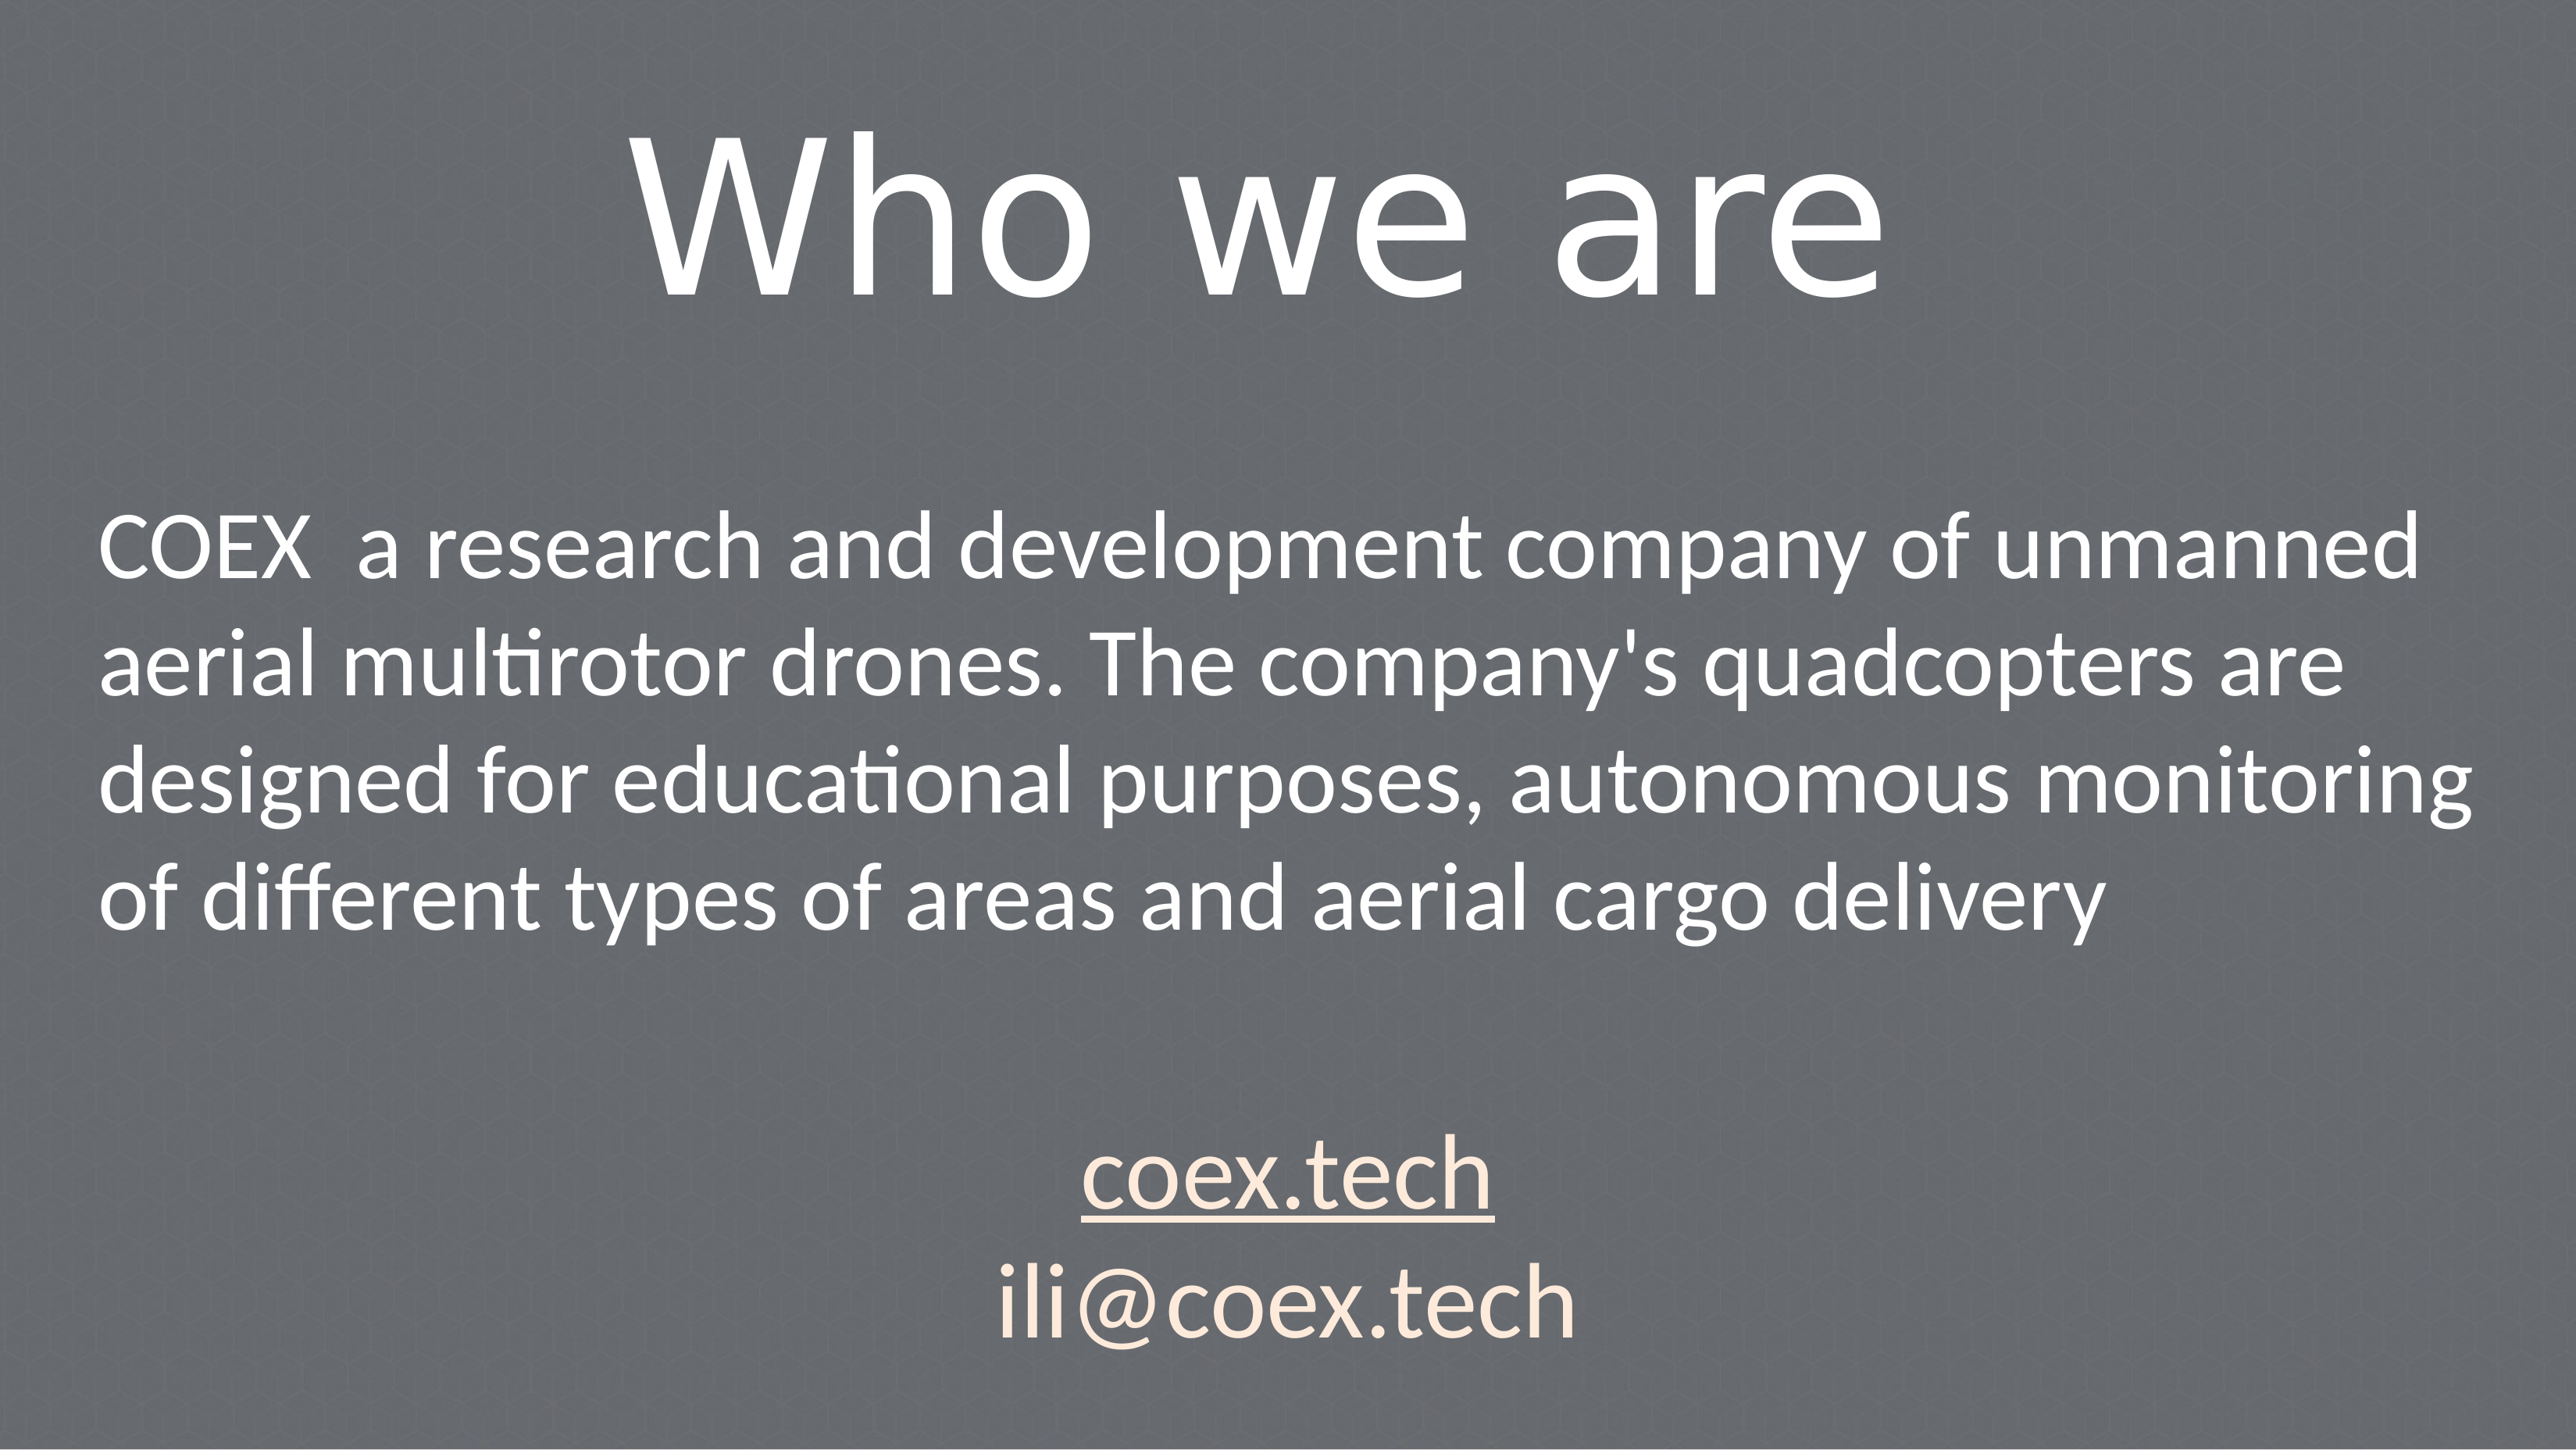

# Who we are
COEX  a research and development company of unmanned aerial multirotor drones. The company's quadcopters are designed for educational purposes, autonomous monitoring of different types of areas and aerial cargo delivery
coex.tech
ili@coex.tech